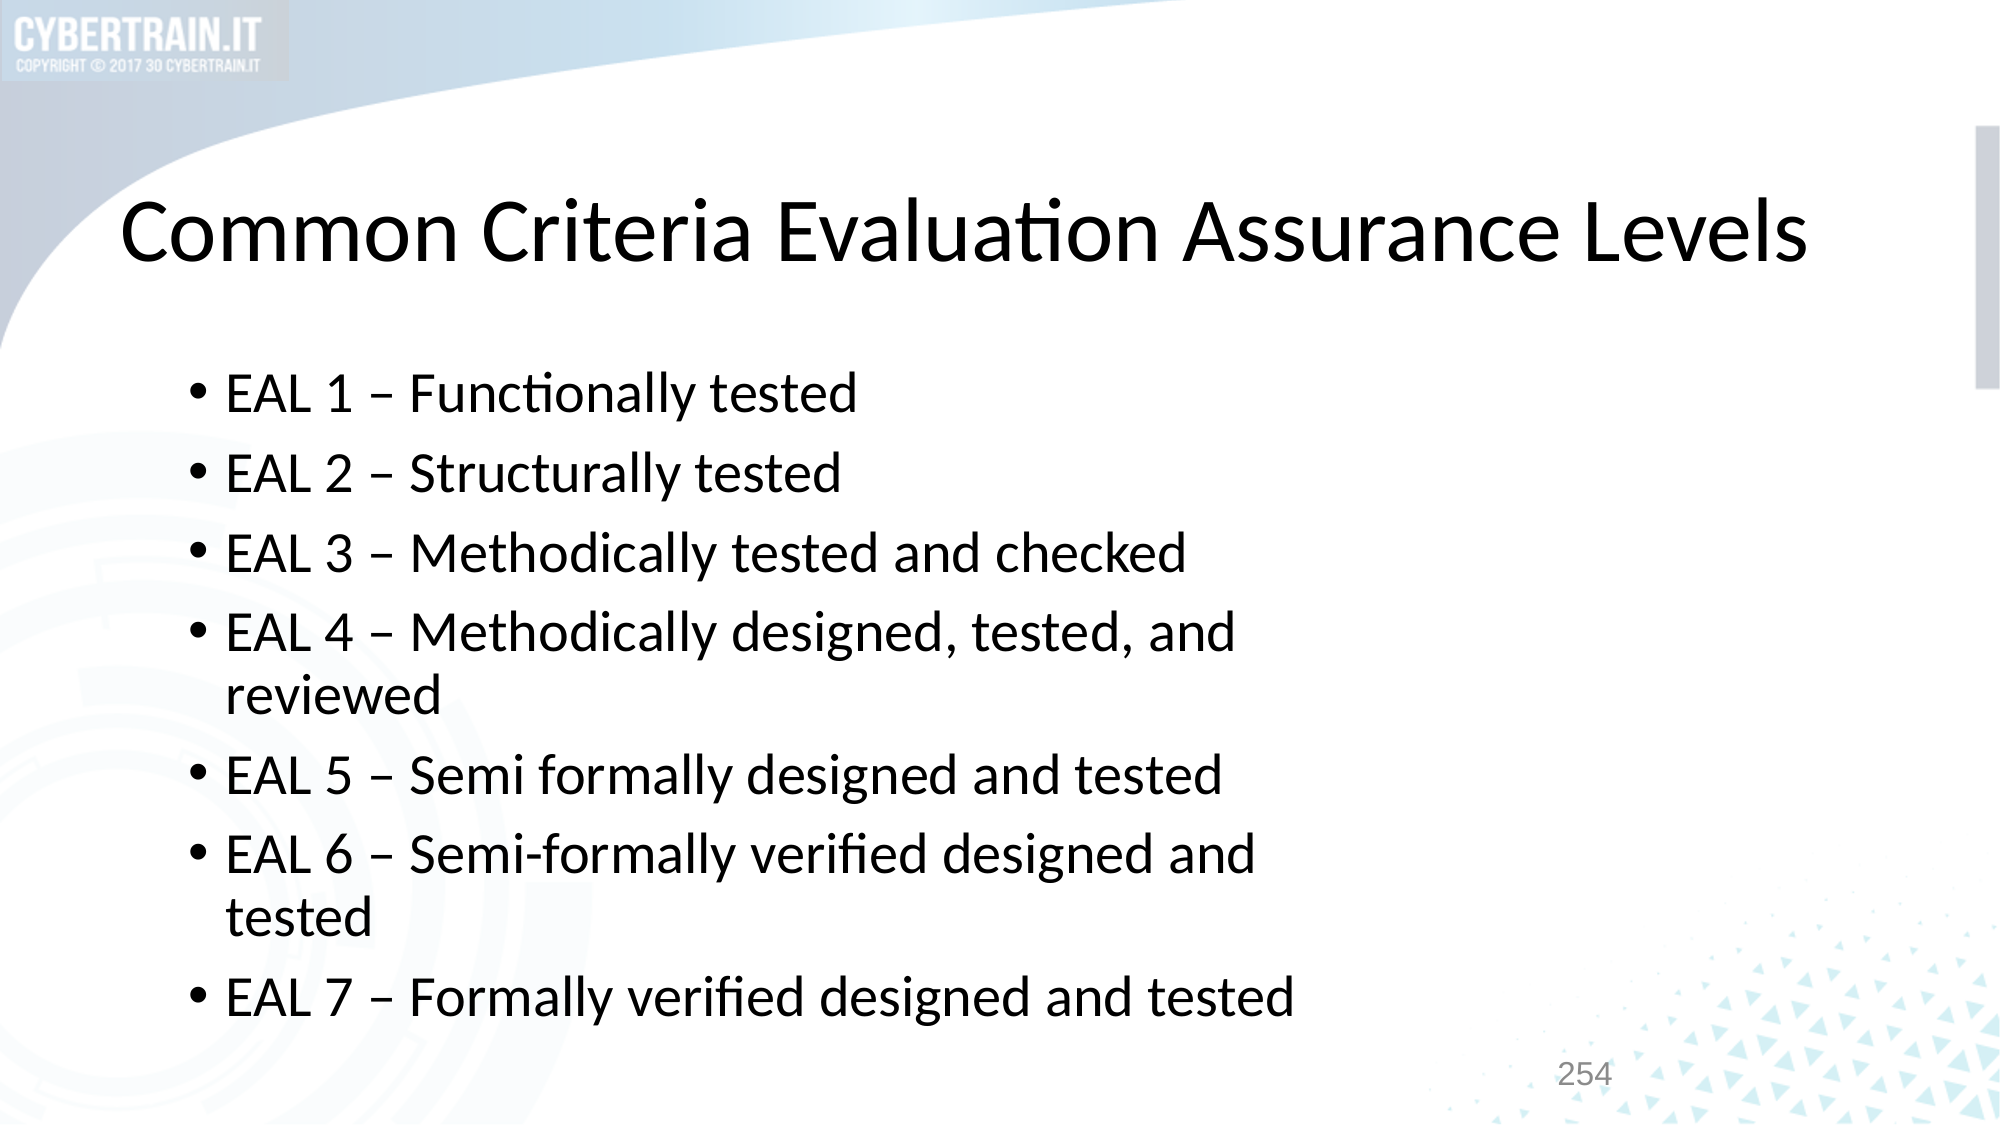

# Common Criteria Evaluation Assurance Levels
EAL 1 – Functionally tested
EAL 2 – Structurally tested
EAL 3 – Methodically tested and checked
EAL 4 – Methodically designed, tested, and reviewed
EAL 5 – Semi formally designed and tested
EAL 6 – Semi-formally verified designed and tested
EAL 7 – Formally verified designed and tested
254